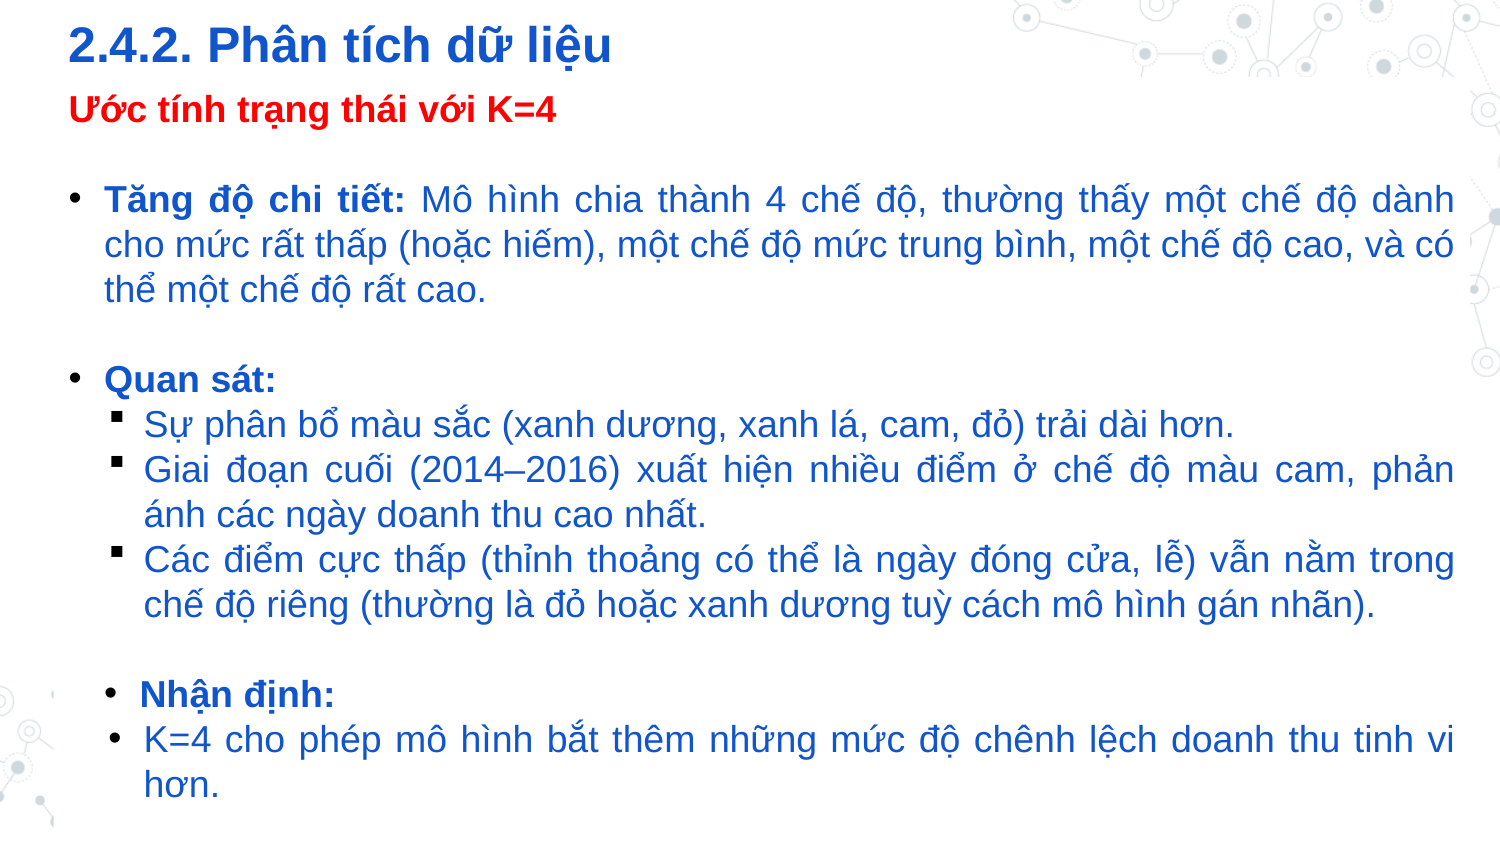

2.4.2. Phân tích dữ liệu
Ước tính trạng thái với K=4

Tăng độ chi tiết: Mô hình chia thành 4 chế độ, thường thấy một chế độ dành cho mức rất thấp (hoặc hiếm), một chế độ mức trung bình, một chế độ cao, và có thể một chế độ rất cao.

Quan sát:
Sự phân bổ màu sắc (xanh dương, xanh lá, cam, đỏ) trải dài hơn.
Giai đoạn cuối (2014–2016) xuất hiện nhiều điểm ở chế độ màu cam, phản ánh các ngày doanh thu cao nhất.
Các điểm cực thấp (thỉnh thoảng có thể là ngày đóng cửa, lễ) vẫn nằm trong chế độ riêng (thường là đỏ hoặc xanh dương tuỳ cách mô hình gán nhãn).

Nhận định:
K=4 cho phép mô hình bắt thêm những mức độ chênh lệch doanh thu tinh vi hơn.

53